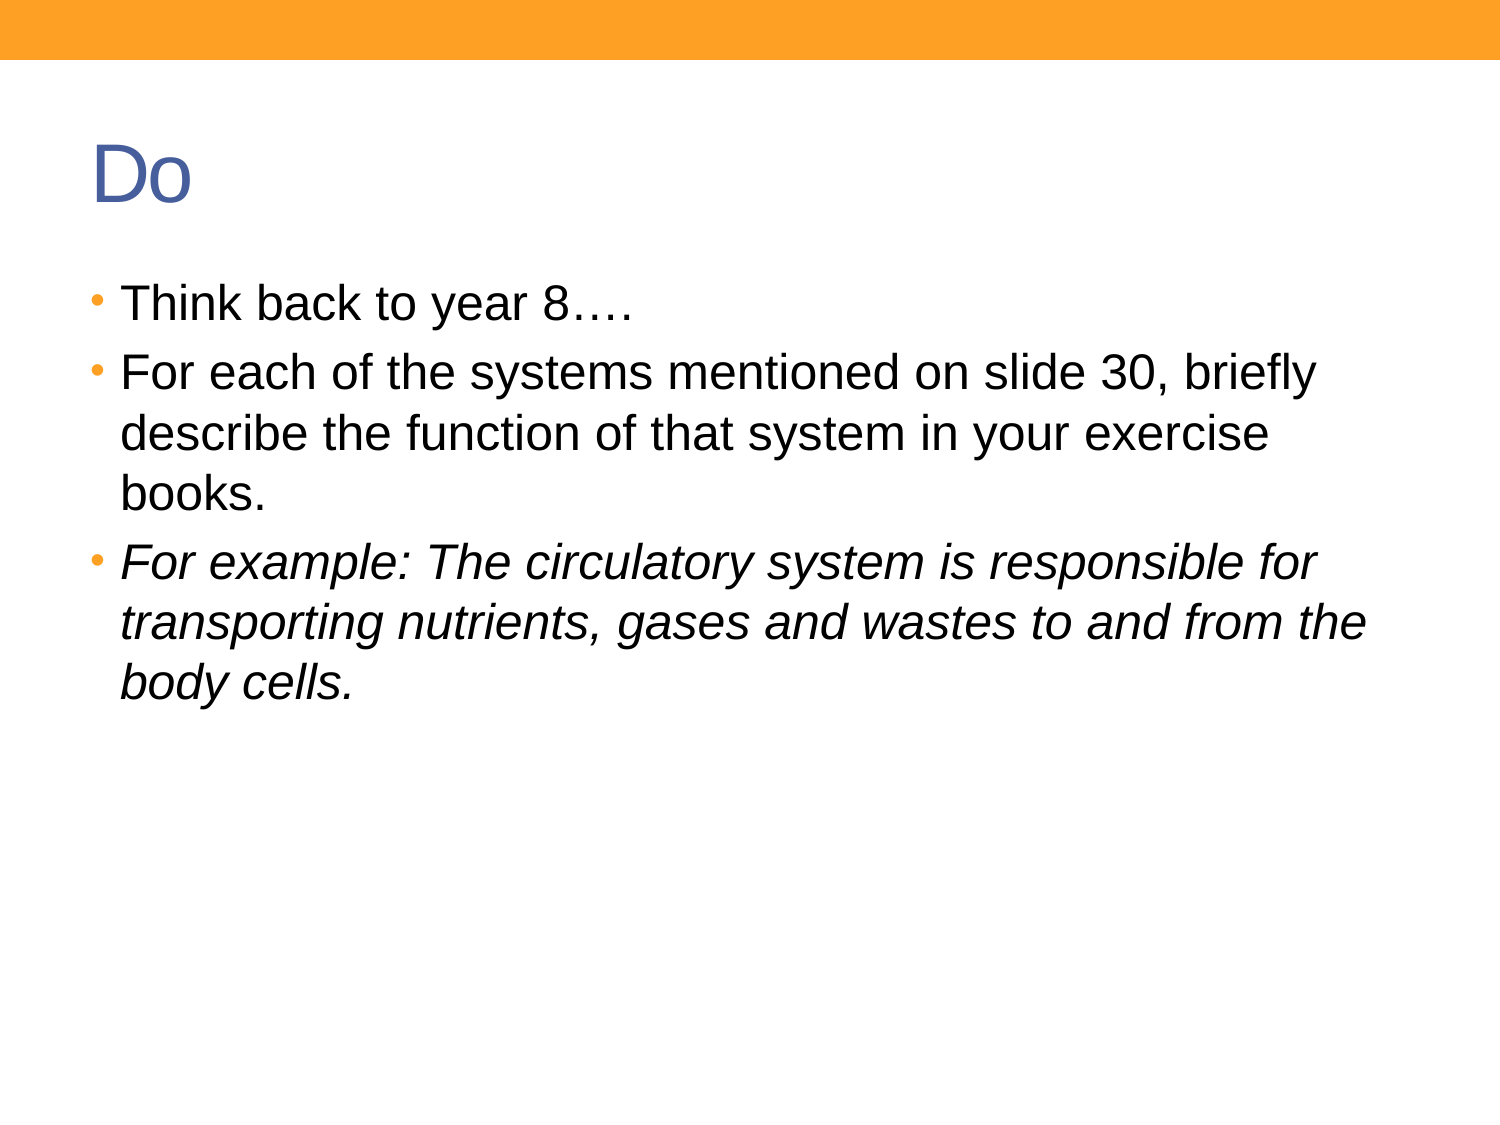

# Do
Think back to year 8….
For each of the systems mentioned on slide 30, briefly describe the function of that system in your exercise books.
For example: The circulatory system is responsible for transporting nutrients, gases and wastes to and from the body cells.